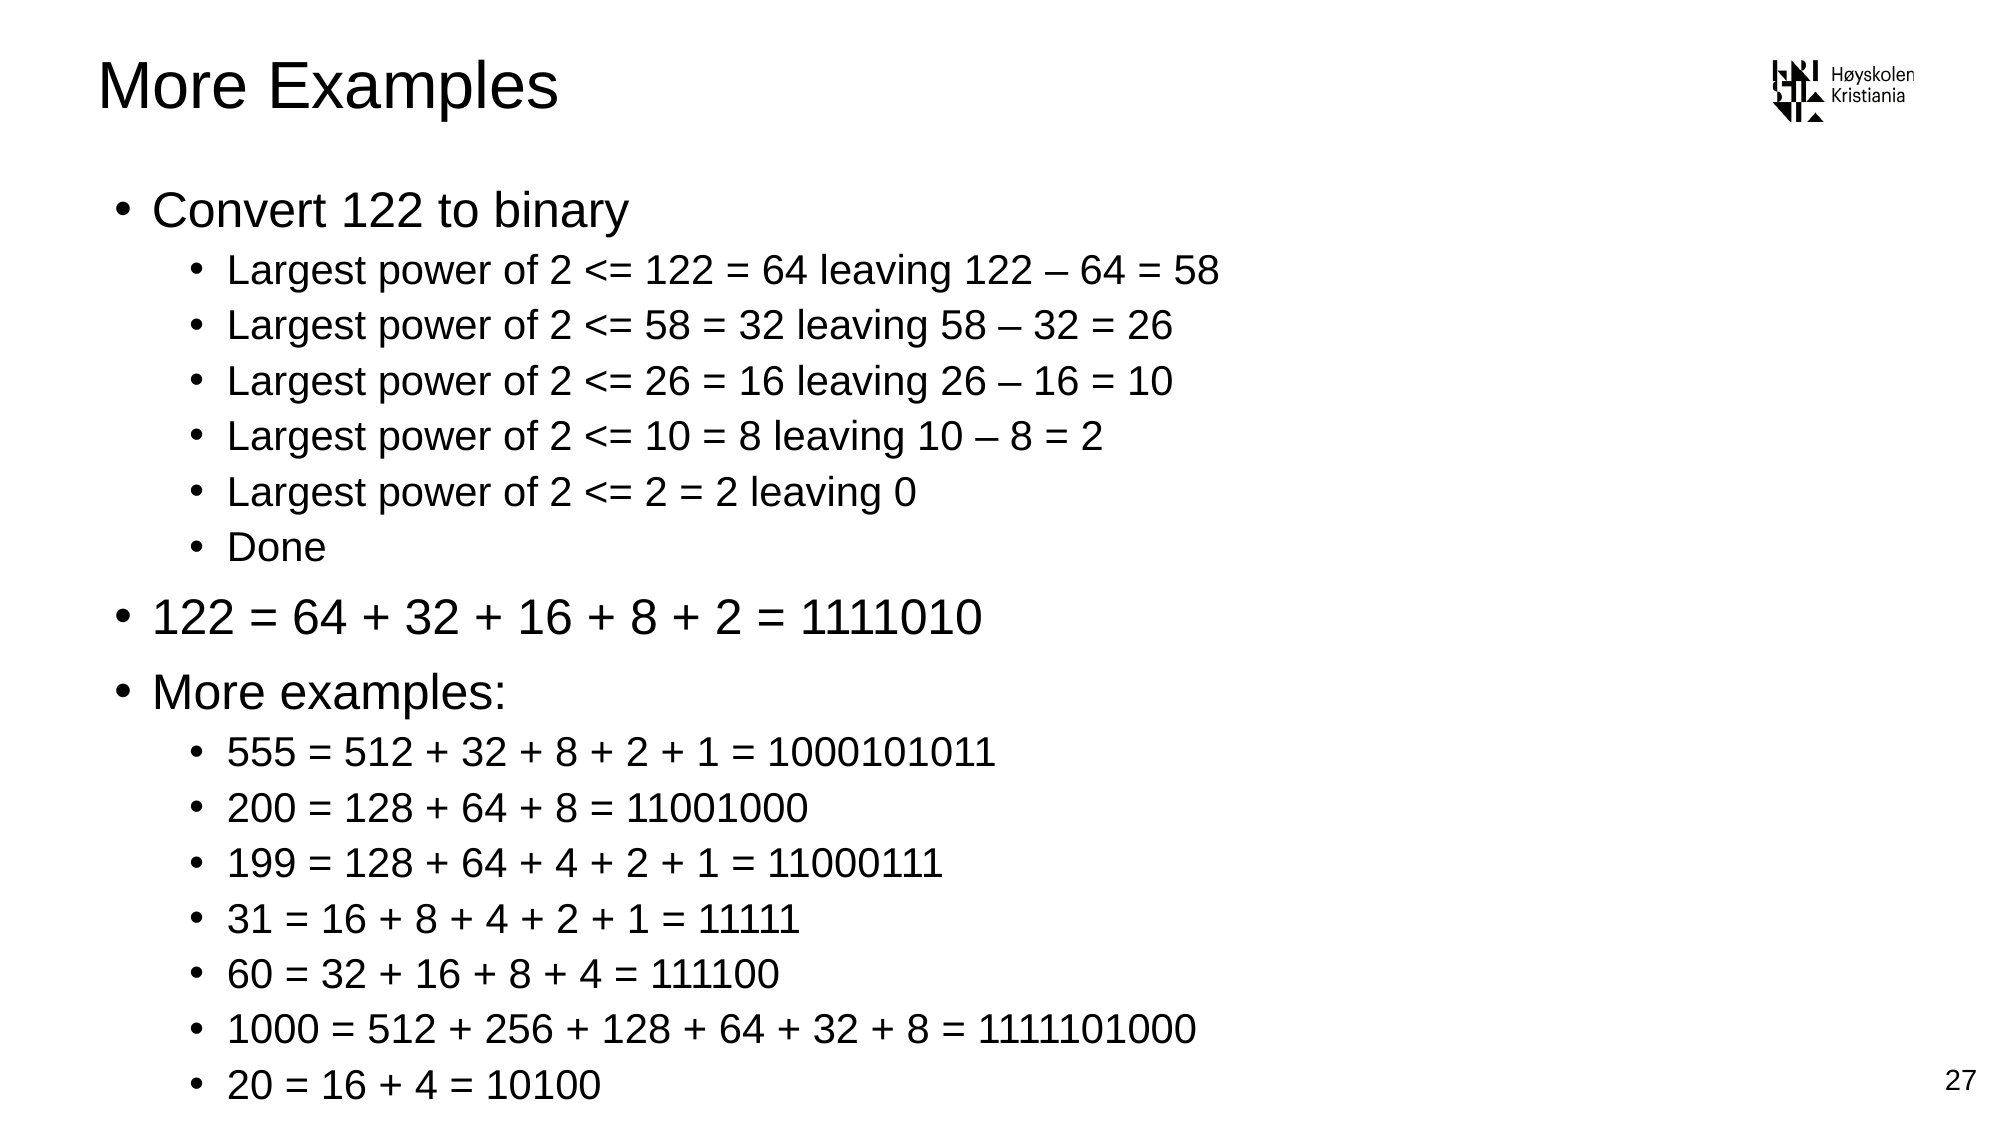

# More Examples
Convert 122 to binary
Largest power of 2 <= 122 = 64 leaving 122 – 64 = 58
Largest power of 2 <= 58 = 32 leaving 58 – 32 = 26
Largest power of 2 <= 26 = 16 leaving 26 – 16 = 10
Largest power of 2 <= 10 = 8 leaving 10 – 8 = 2
Largest power of 2 <= 2 = 2 leaving 0
Done
122 = 64 + 32 + 16 + 8 + 2 = 1111010
More examples:
555 = 512 + 32 + 8 + 2 + 1 = 1000101011
200 = 128 + 64 + 8 = 11001000
199 = 128 + 64 + 4 + 2 + 1 = 11000111
31 = 16 + 8 + 4 + 2 + 1 = 11111
60 = 32 + 16 + 8 + 4 = 111100
1000 = 512 + 256 + 128 + 64 + 32 + 8 = 1111101000
20 = 16 + 4 = 10100